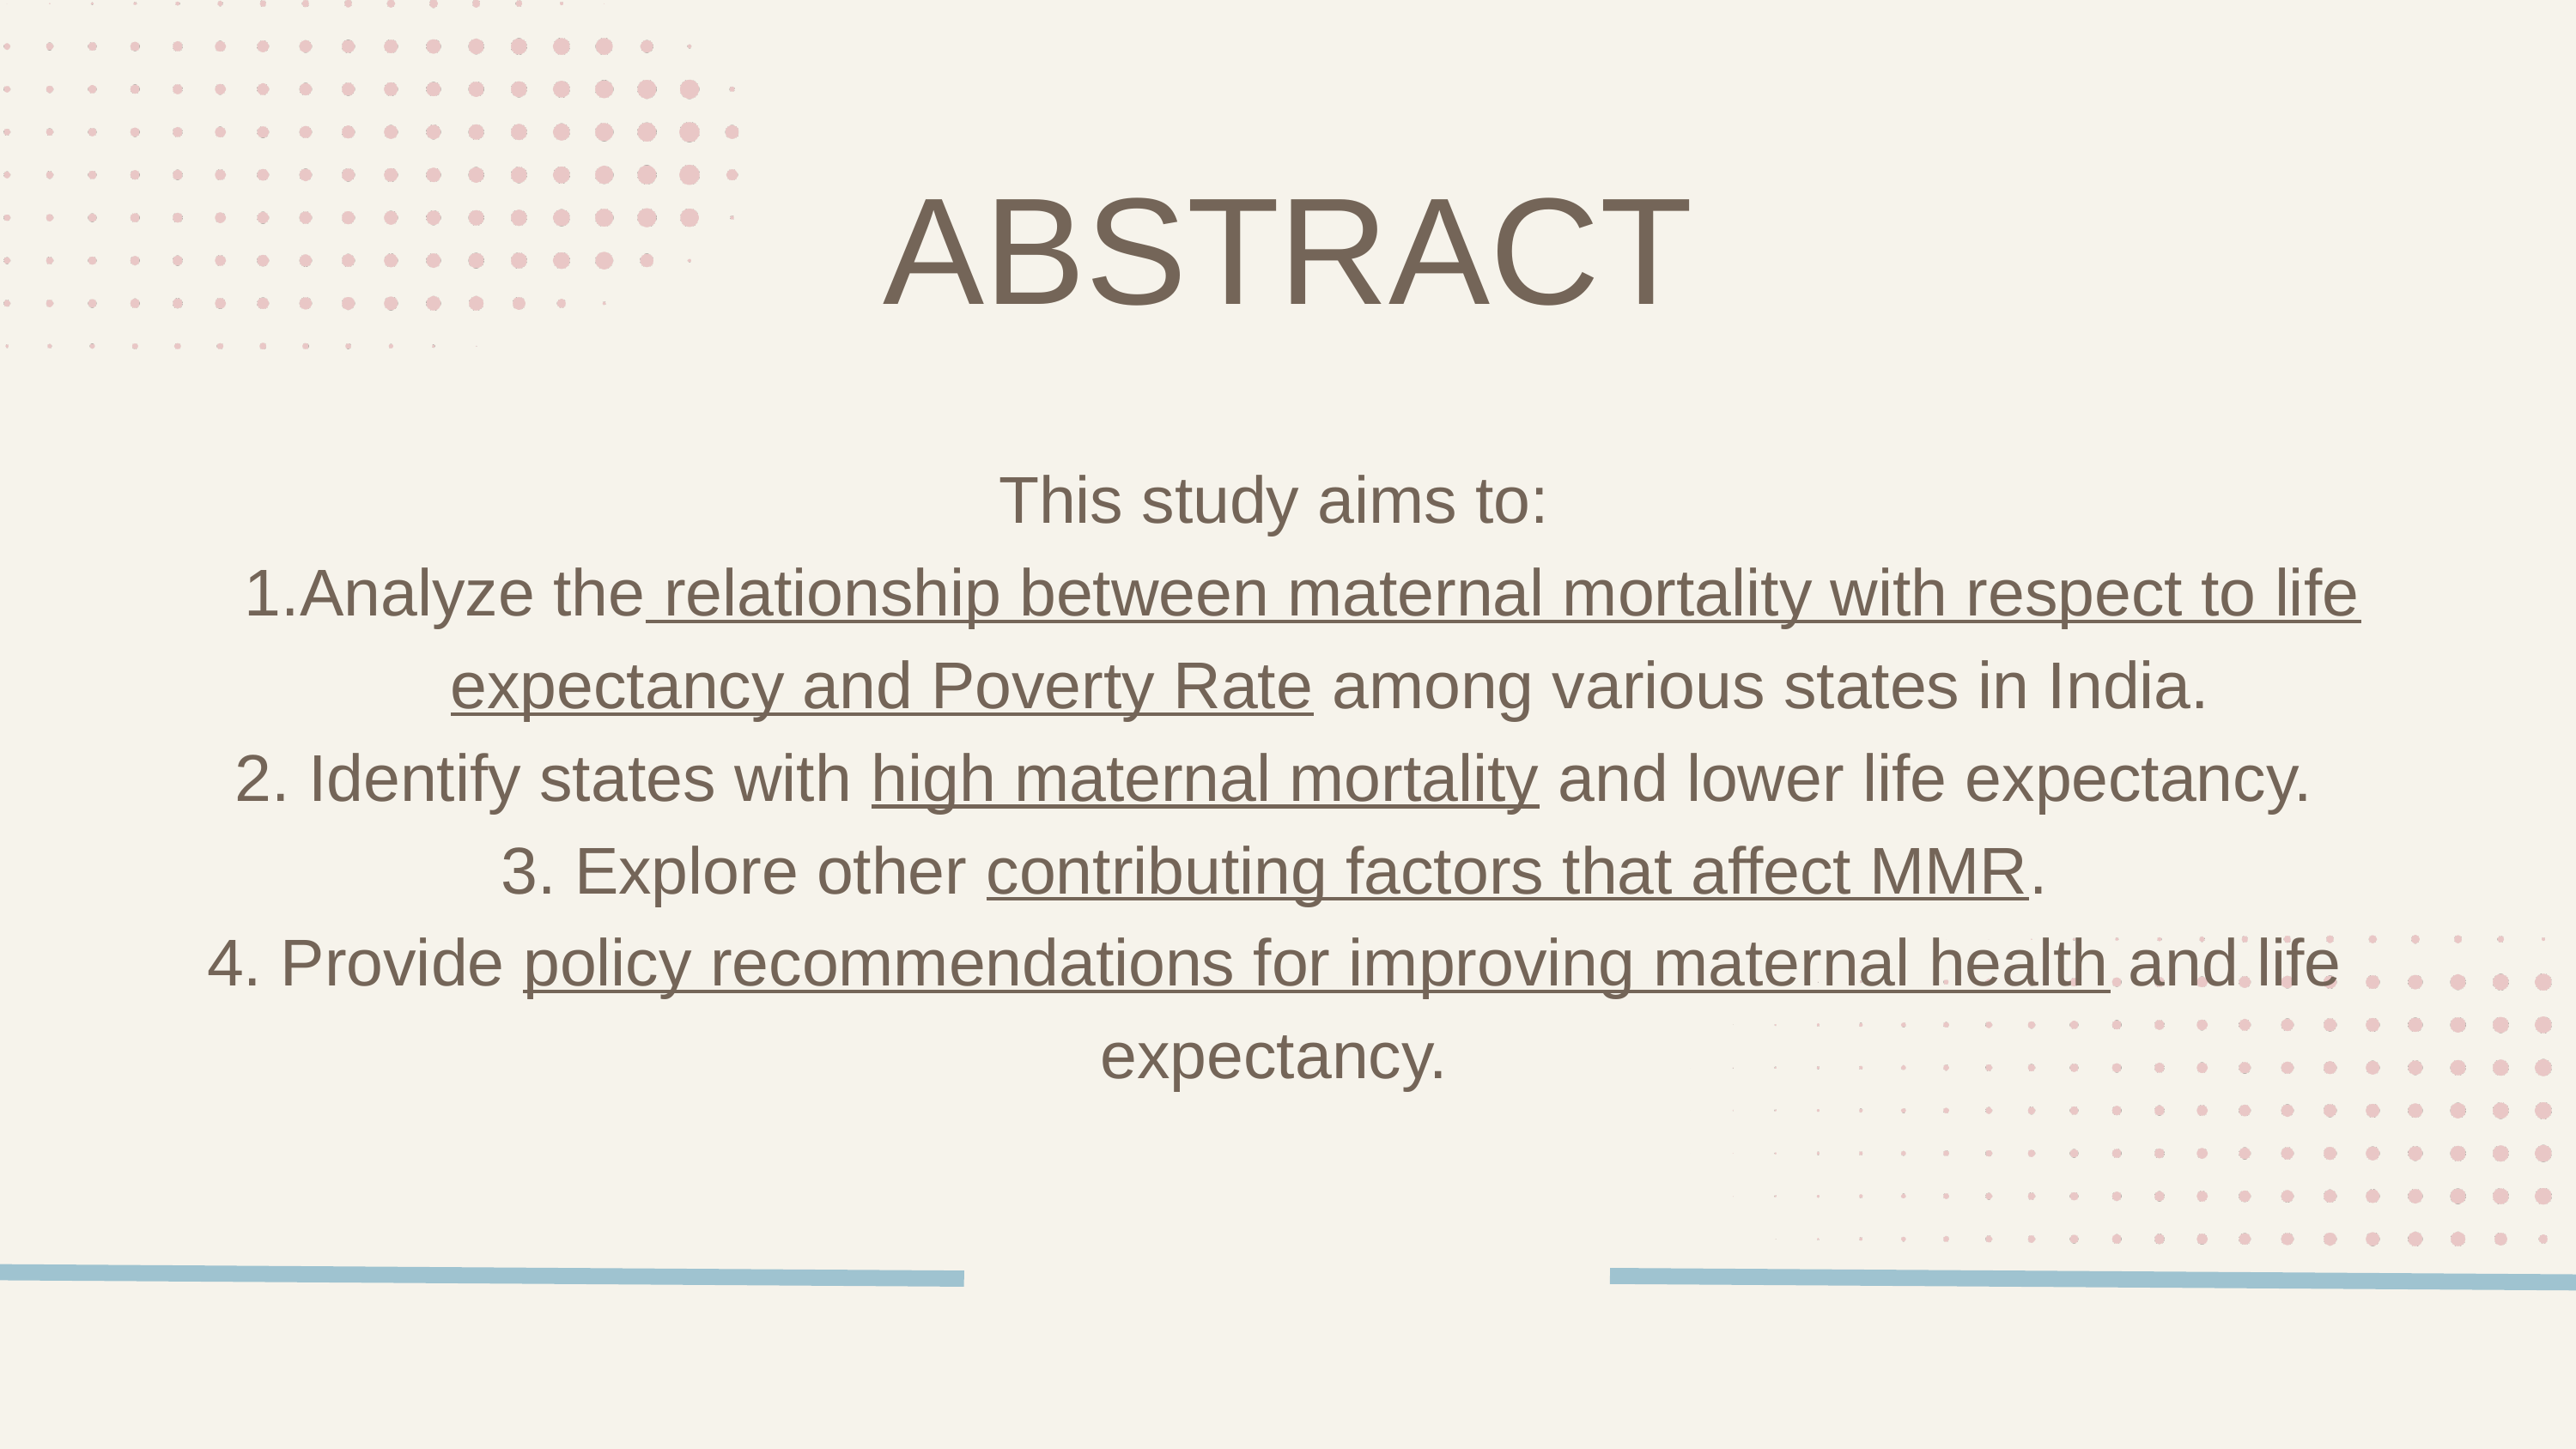

ABSTRACT
This study aims to:
Analyze the relationship between maternal mortality with respect to life expectancy and Poverty Rate among various states in India.
2. Identify states with high maternal mortality and lower life expectancy.
3. Explore other contributing factors that affect MMR.
4. Provide policy recommendations for improving maternal health and life expectancy.